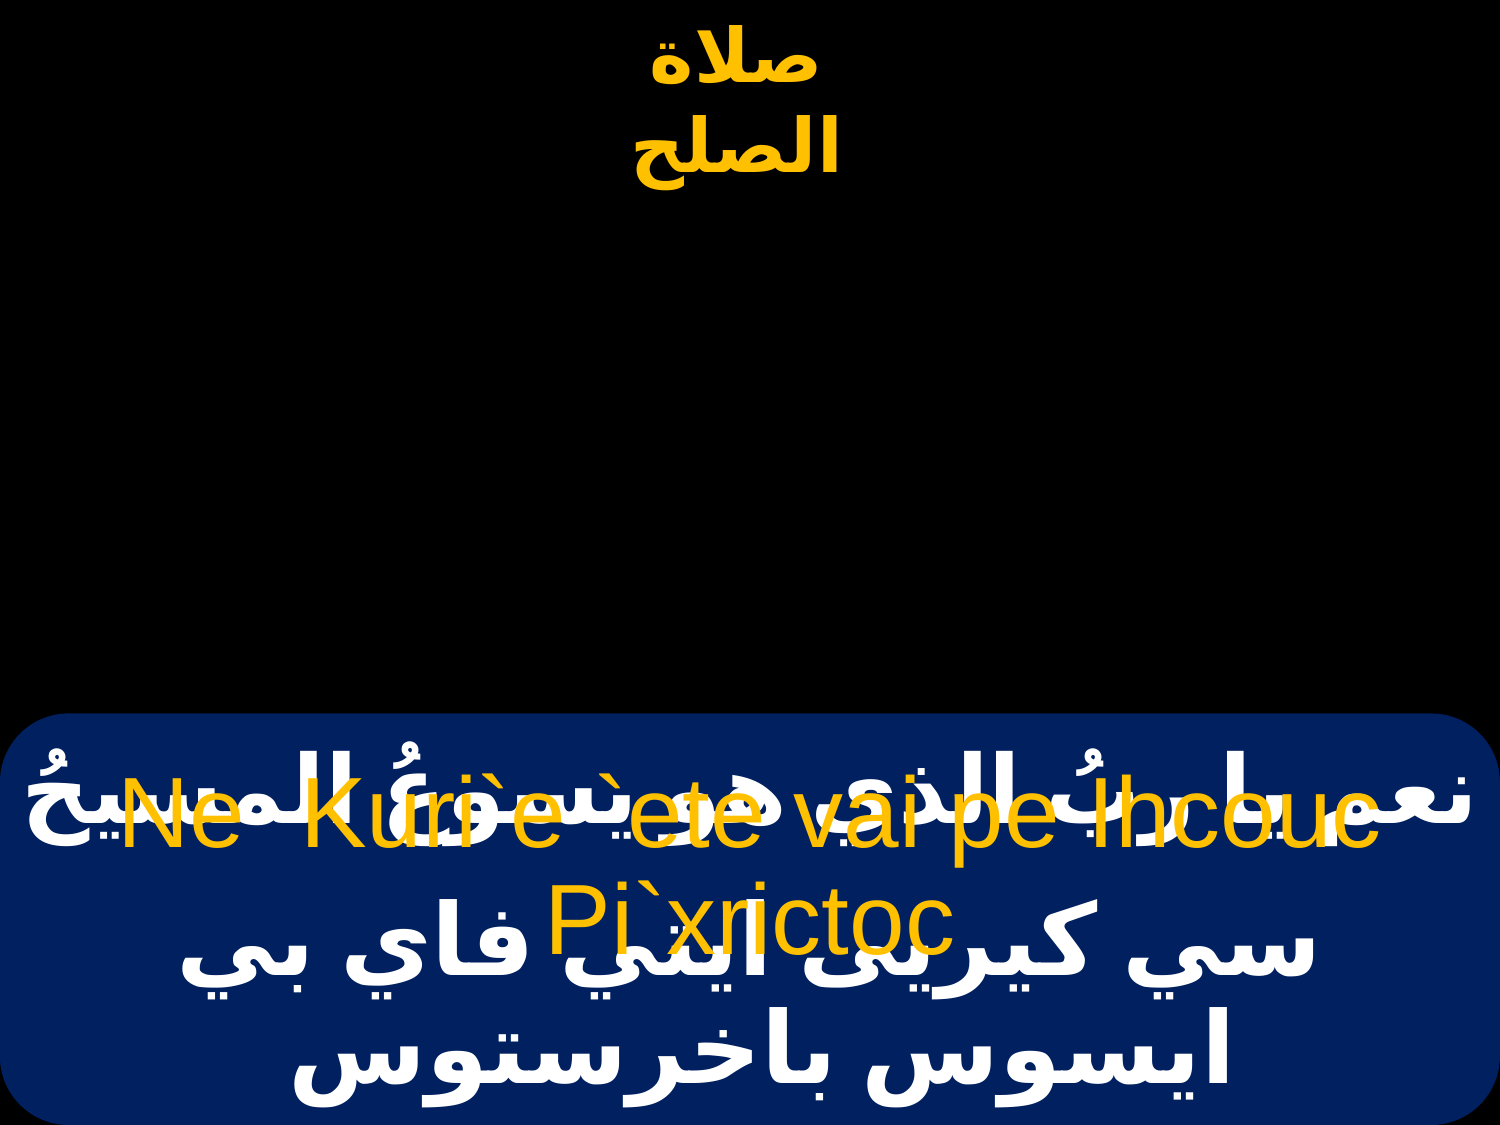

# نعم يا ربُ الذي هو يسوعُ المسيحُ
Ne  Kuri`e `ete vai pe Ihcouc Pi`xrictoc
سي كيريى ايتي فاي بي ايسوس باخرستوس